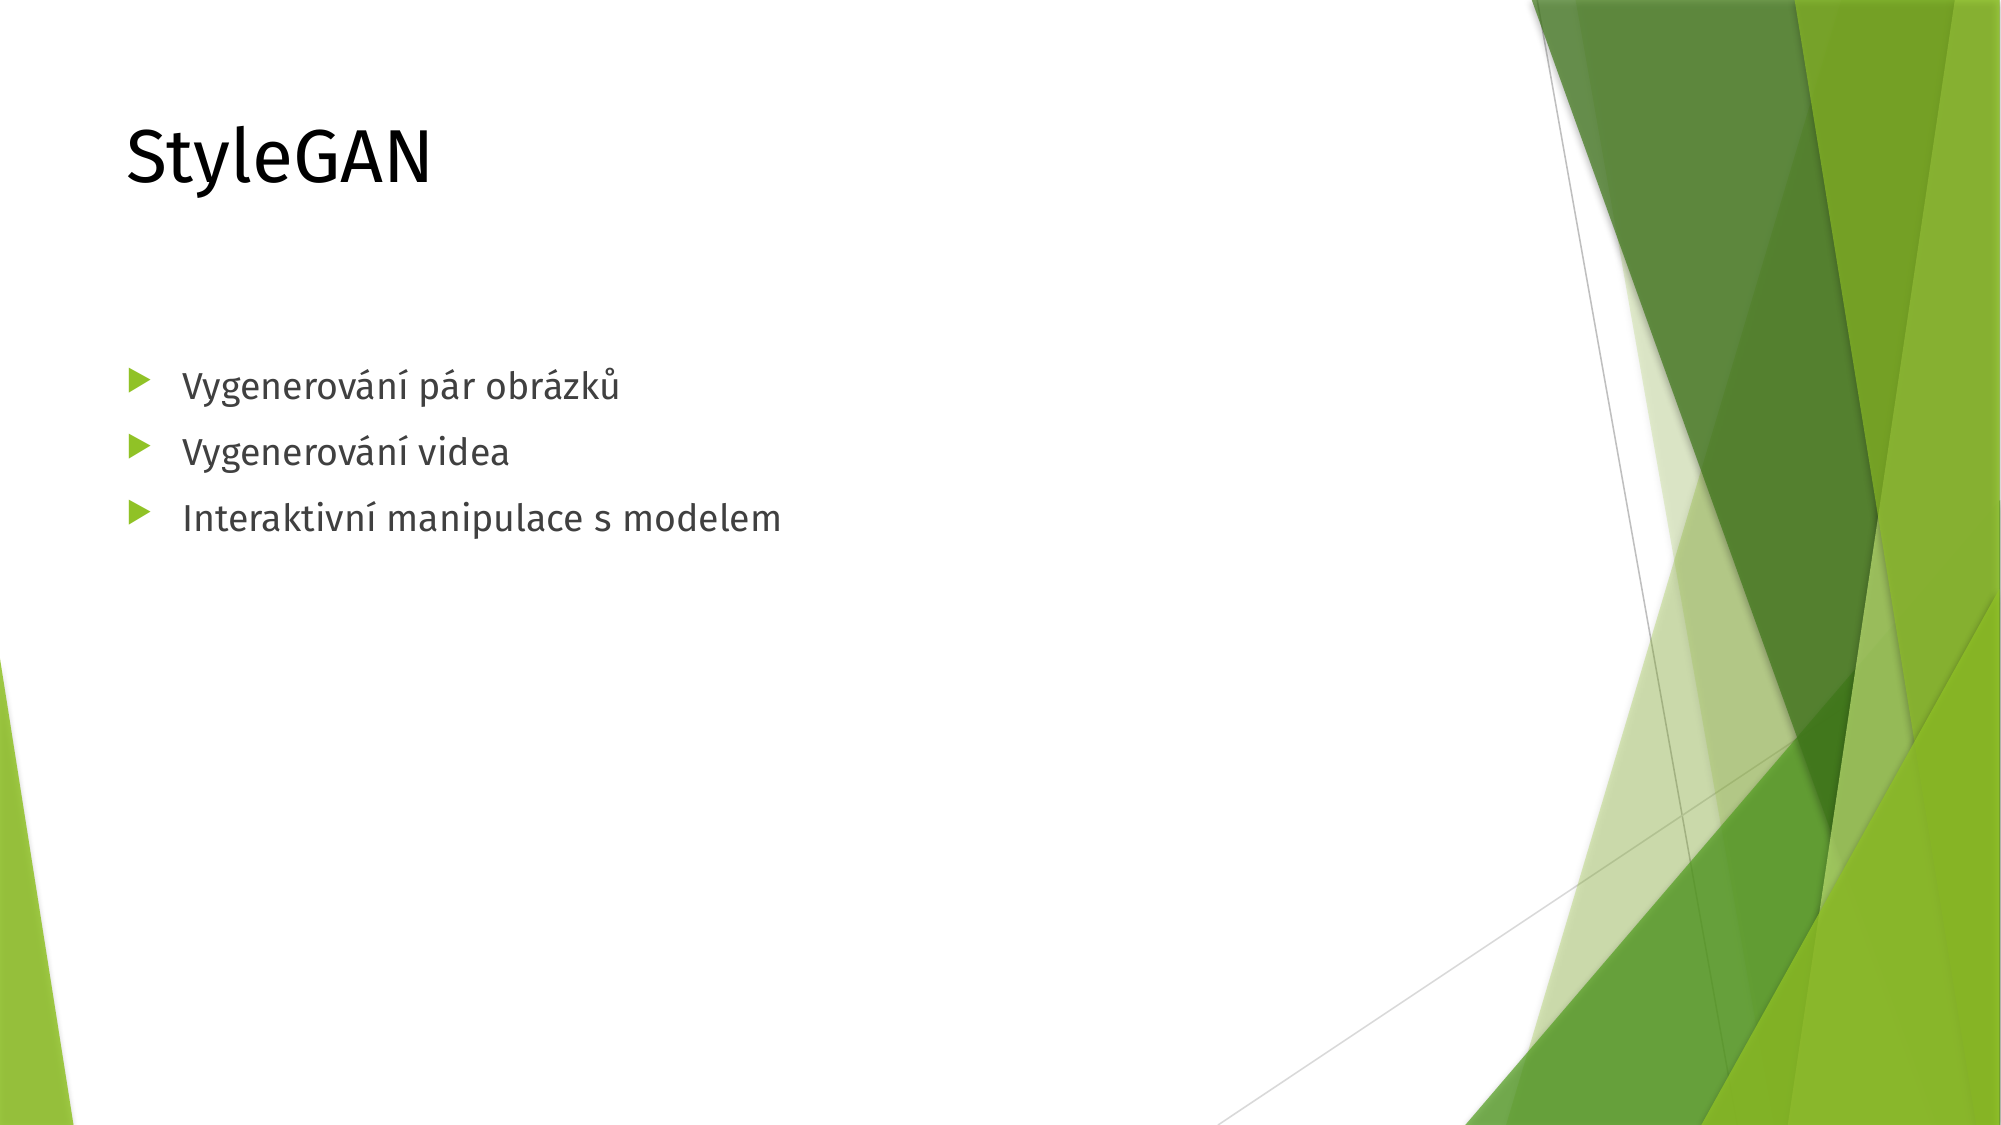

# StyleGAN
Vygenerování pár obrázků
Vygenerování videa
Interaktivní manipulace s modelem